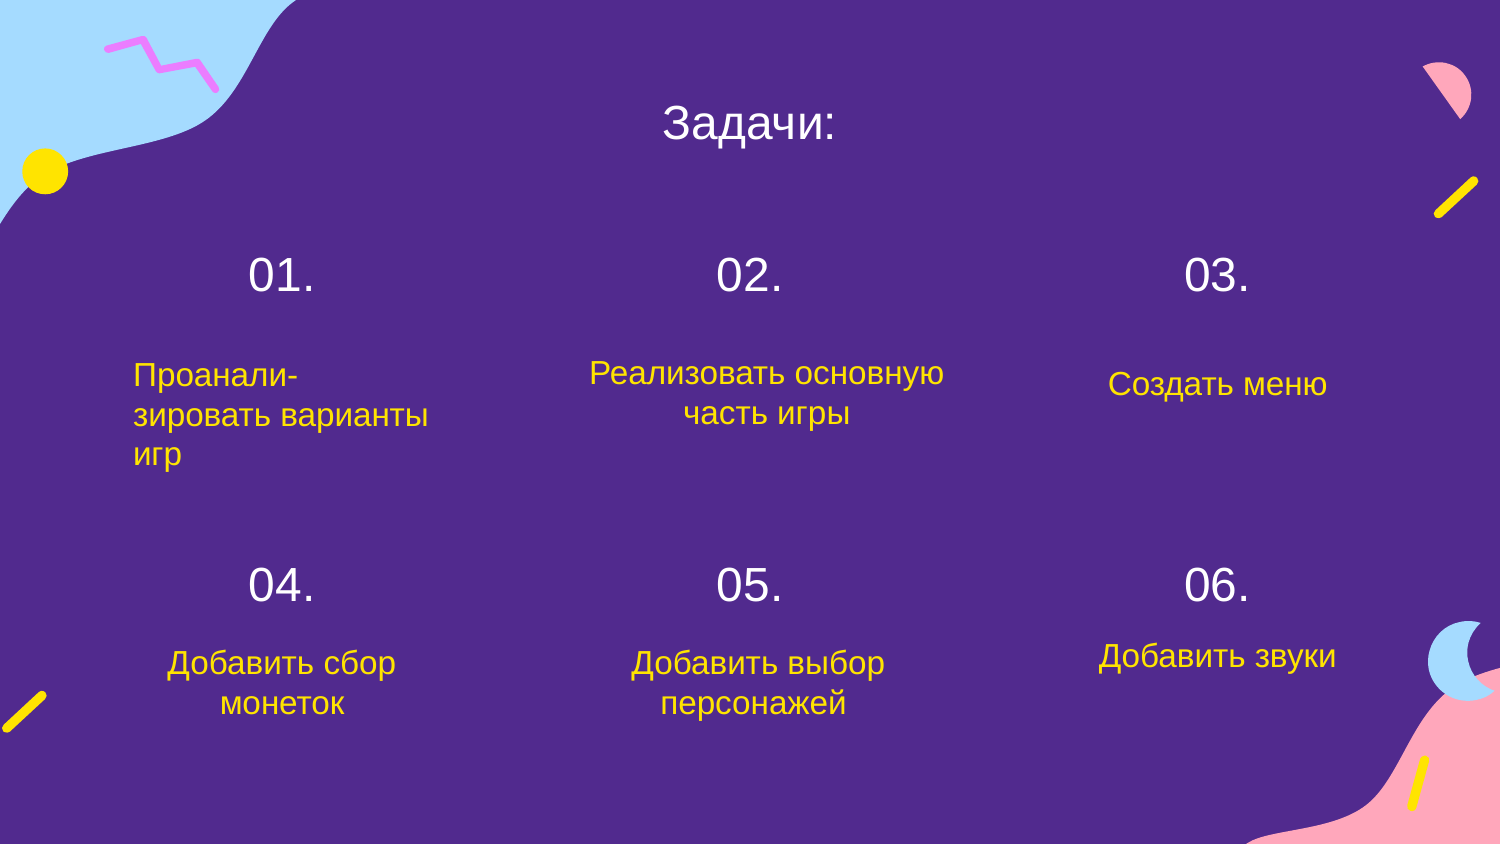

Задачи:
01.
02.
03.
Реализовать основную часть игры
# Проанали-зировать варианты игр
Создать меню
04.
05.
06.
Добавить звуки
Добавить сбор монеток
Добавить выбор персонажей